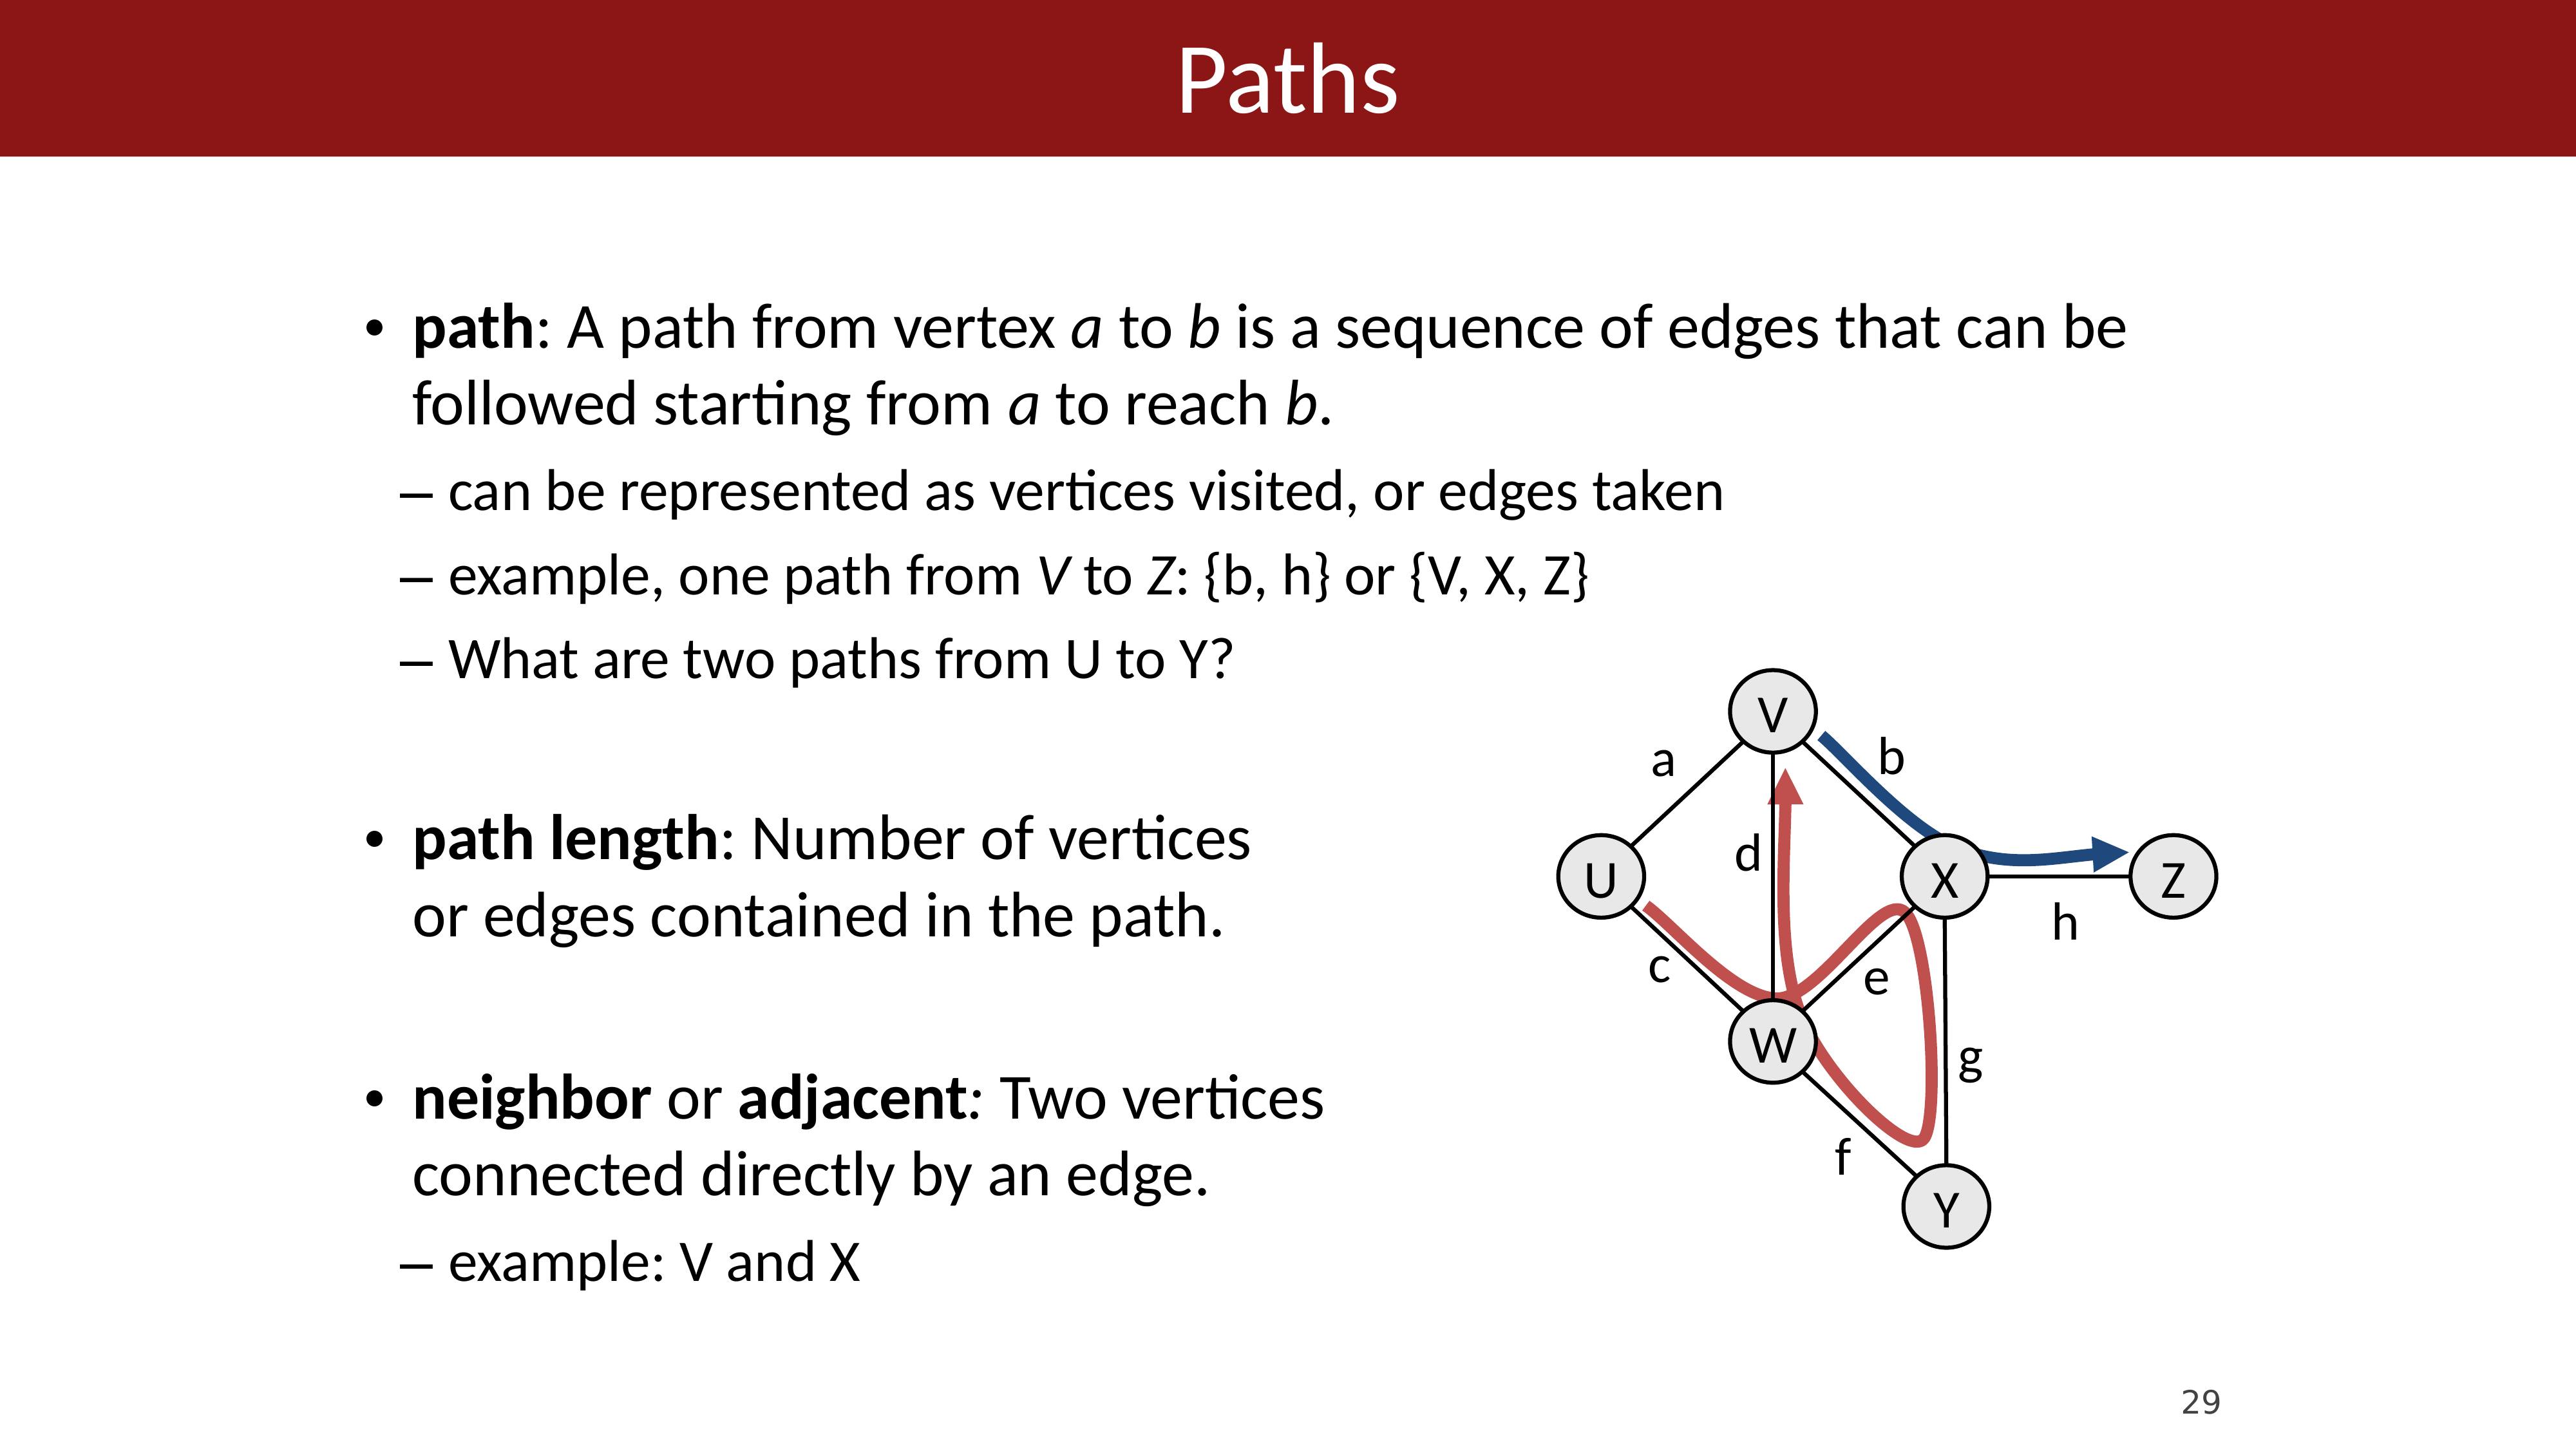

# Paths
path: A path from vertex a to b is a sequence of edges that can be followed starting from a to reach b.
can be represented as vertices visited, or edges taken
example, one path from V to Z: {b, h} or {V, X, Z}
What are two paths from U to Y?

path length: Number of vertices
or edges contained in the path.

neighbor or adjacent: Two vertices
connected directly by an edge.
example: V and X
V

b
a

d
U

X

Z

h

c

e
W

g

f
Y

29